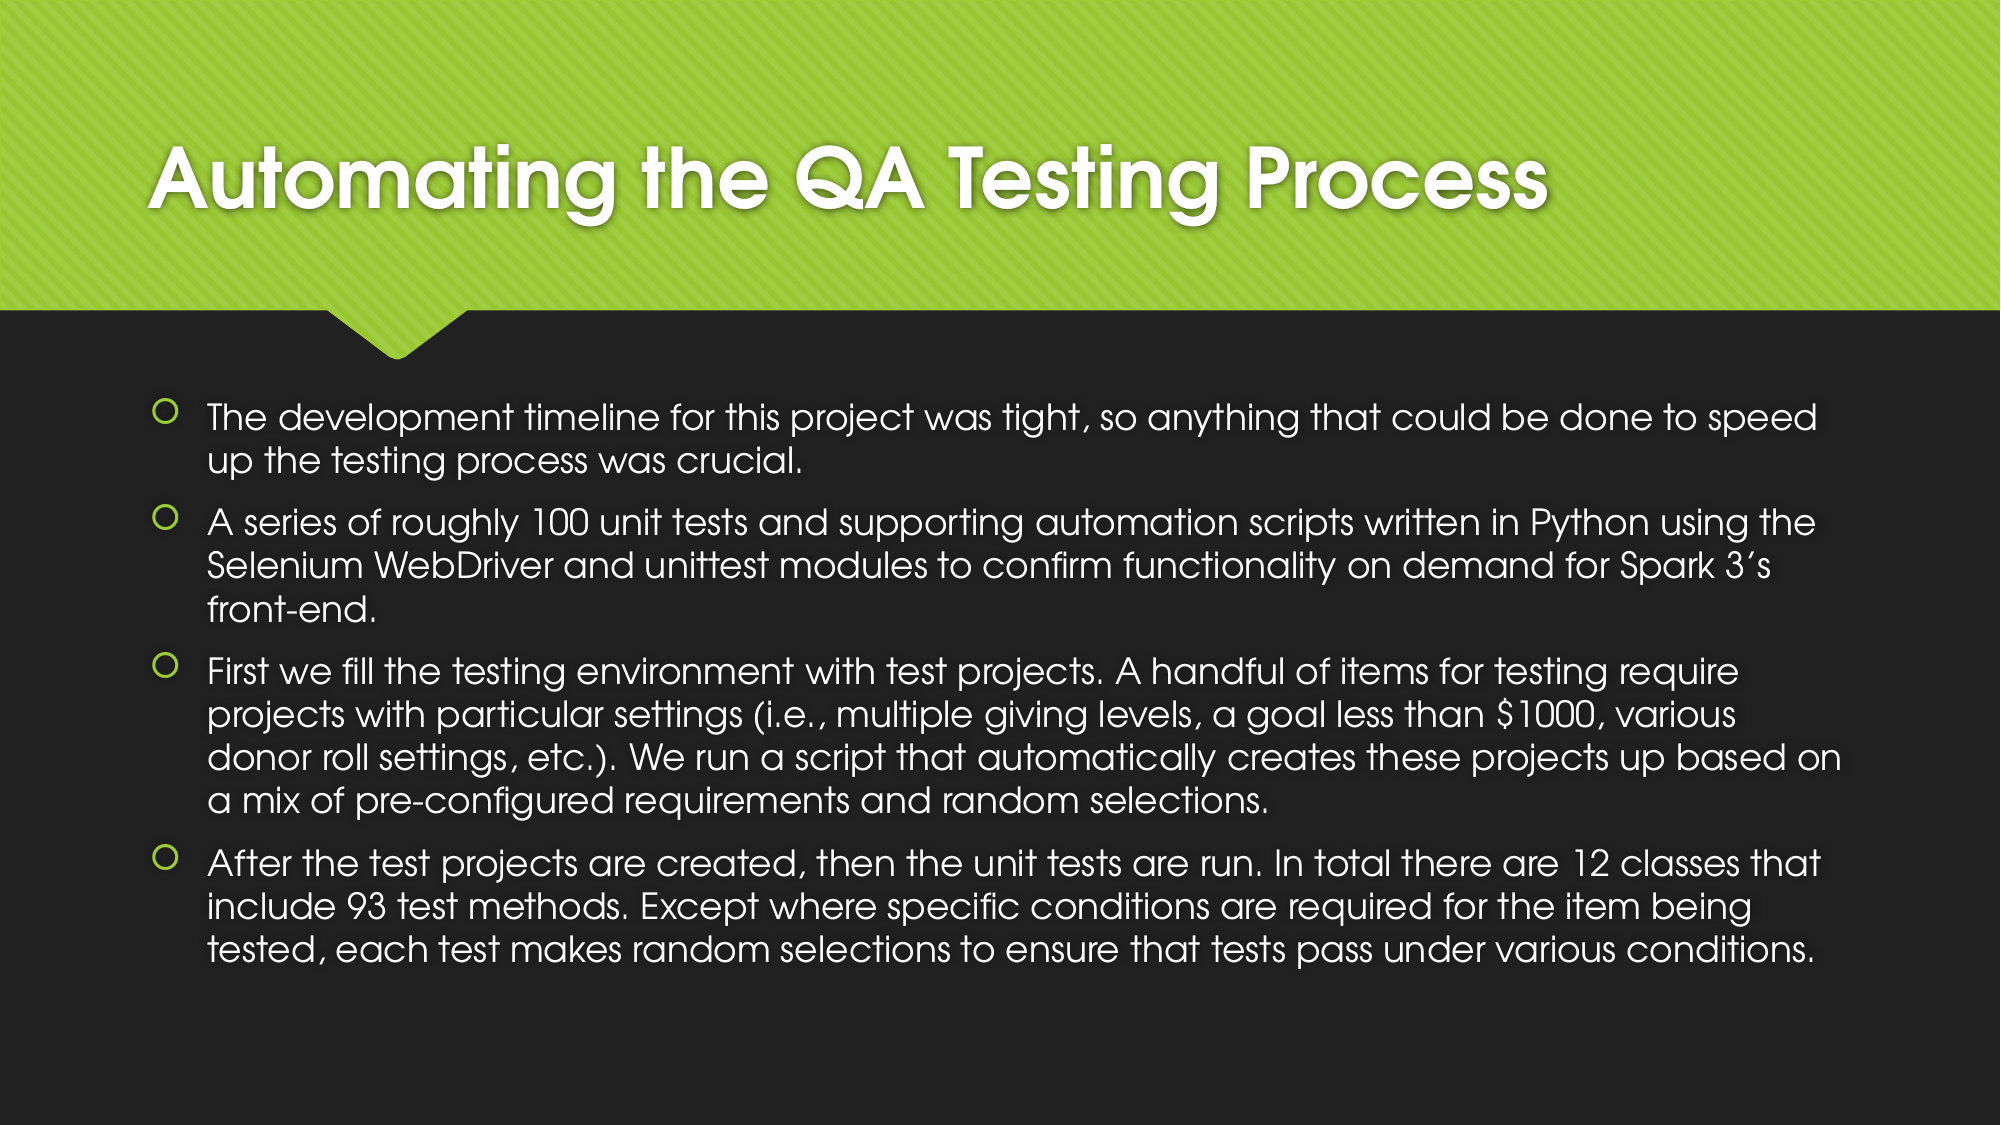

# Automating the QA Testing Process
The development timeline for this project was tight, so anything that could be done to speed up the testing process was crucial.
A series of roughly 100 unit tests and supporting automation scripts written in Python using the Selenium WebDriver and unittest modules to confirm functionality on demand for Spark 3’s front-end.
First we fill the testing environment with test projects. A handful of items for testing require projects with particular settings (i.e., multiple giving levels, a goal less than $1000, various donor roll settings, etc.). We run a script that automatically creates these projects up based on a mix of pre-configured requirements and random selections.
After the test projects are created, then the unit tests are run. In total there are 12 classes that include 93 test methods. Except where specific conditions are required for the item being tested, each test makes random selections to ensure that tests pass under various conditions.